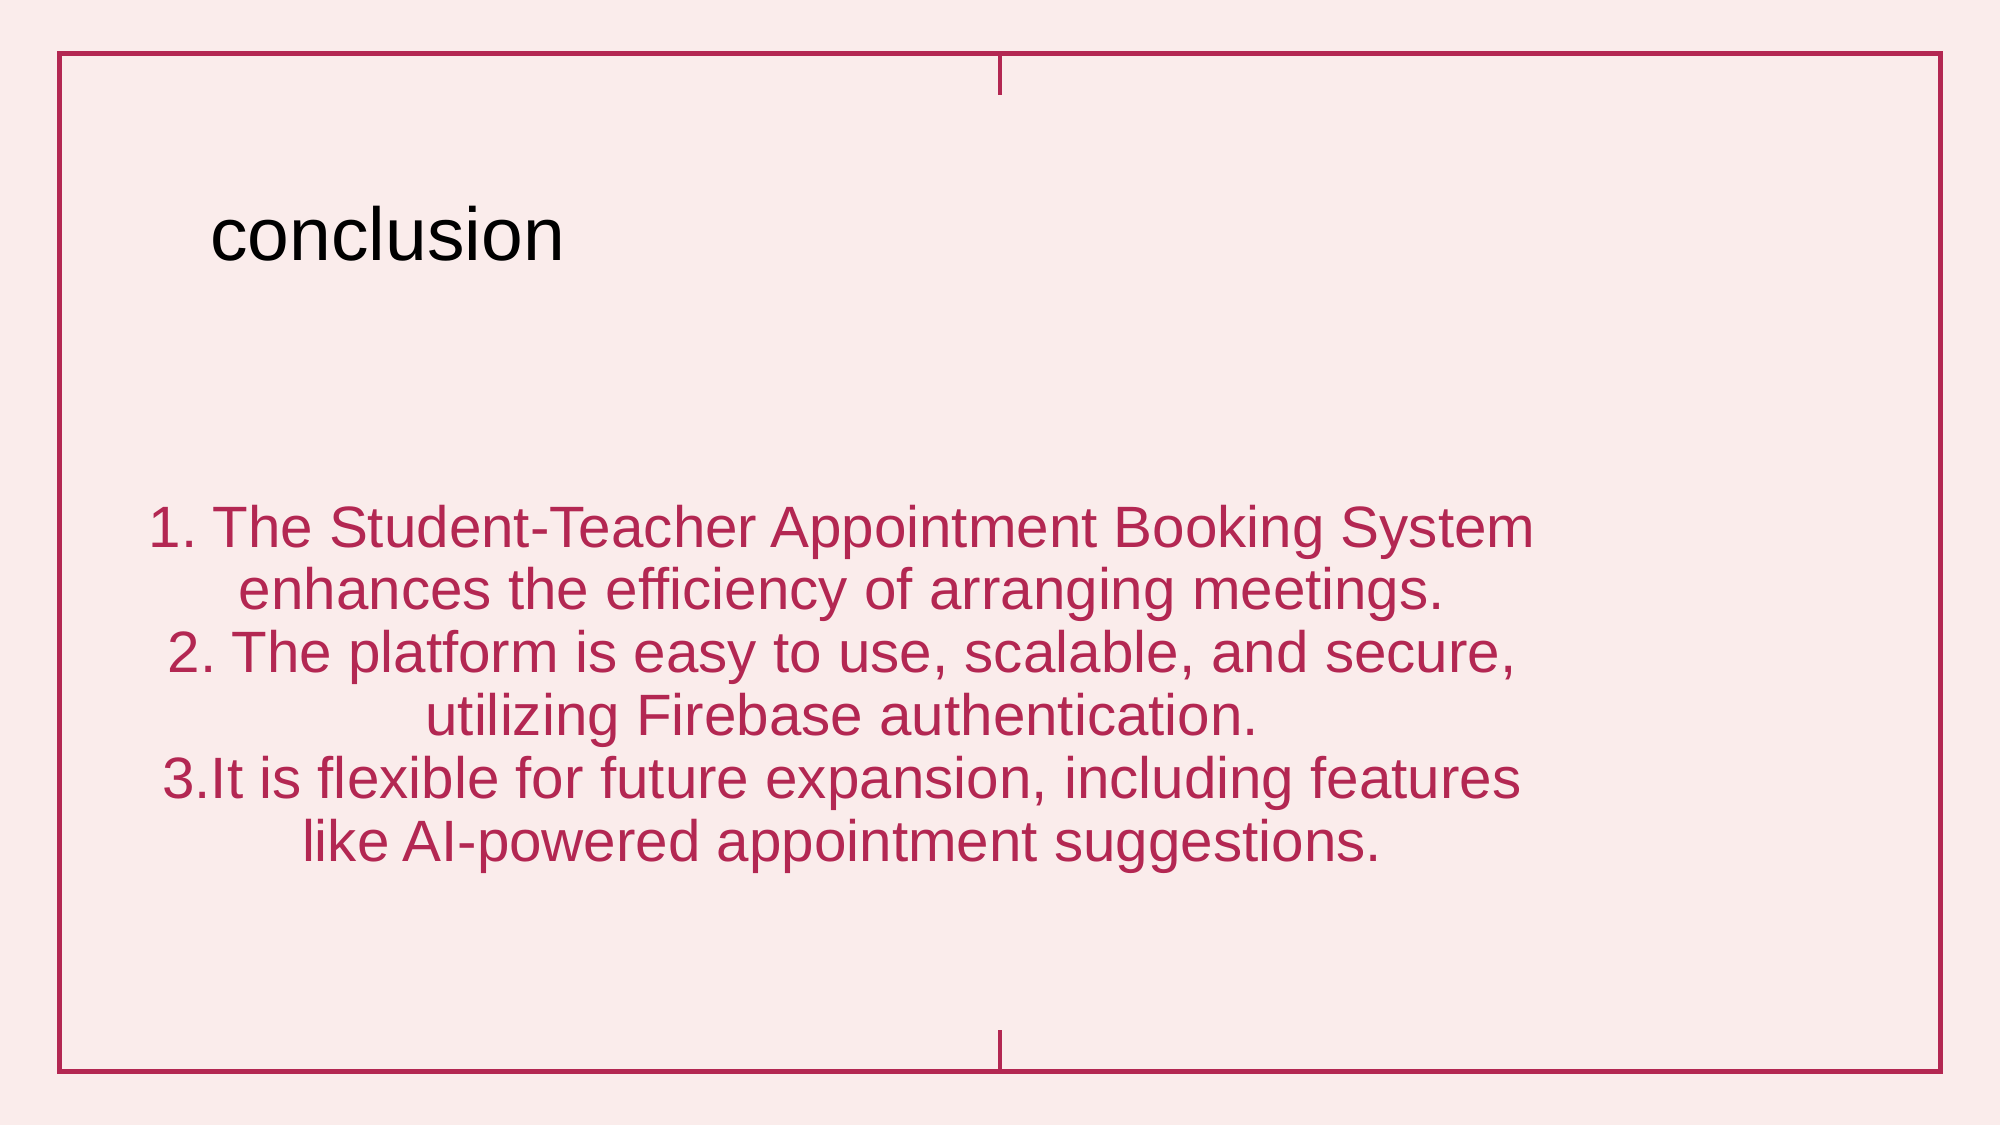

conclusion
# 1. The Student-Teacher Appointment Booking System enhances the efficiency of arranging meetings. 2. The platform is easy to use, scalable, and secure, utilizing Firebase authentication. 3.It is flexible for future expansion, including features like AI-powered appointment suggestions.